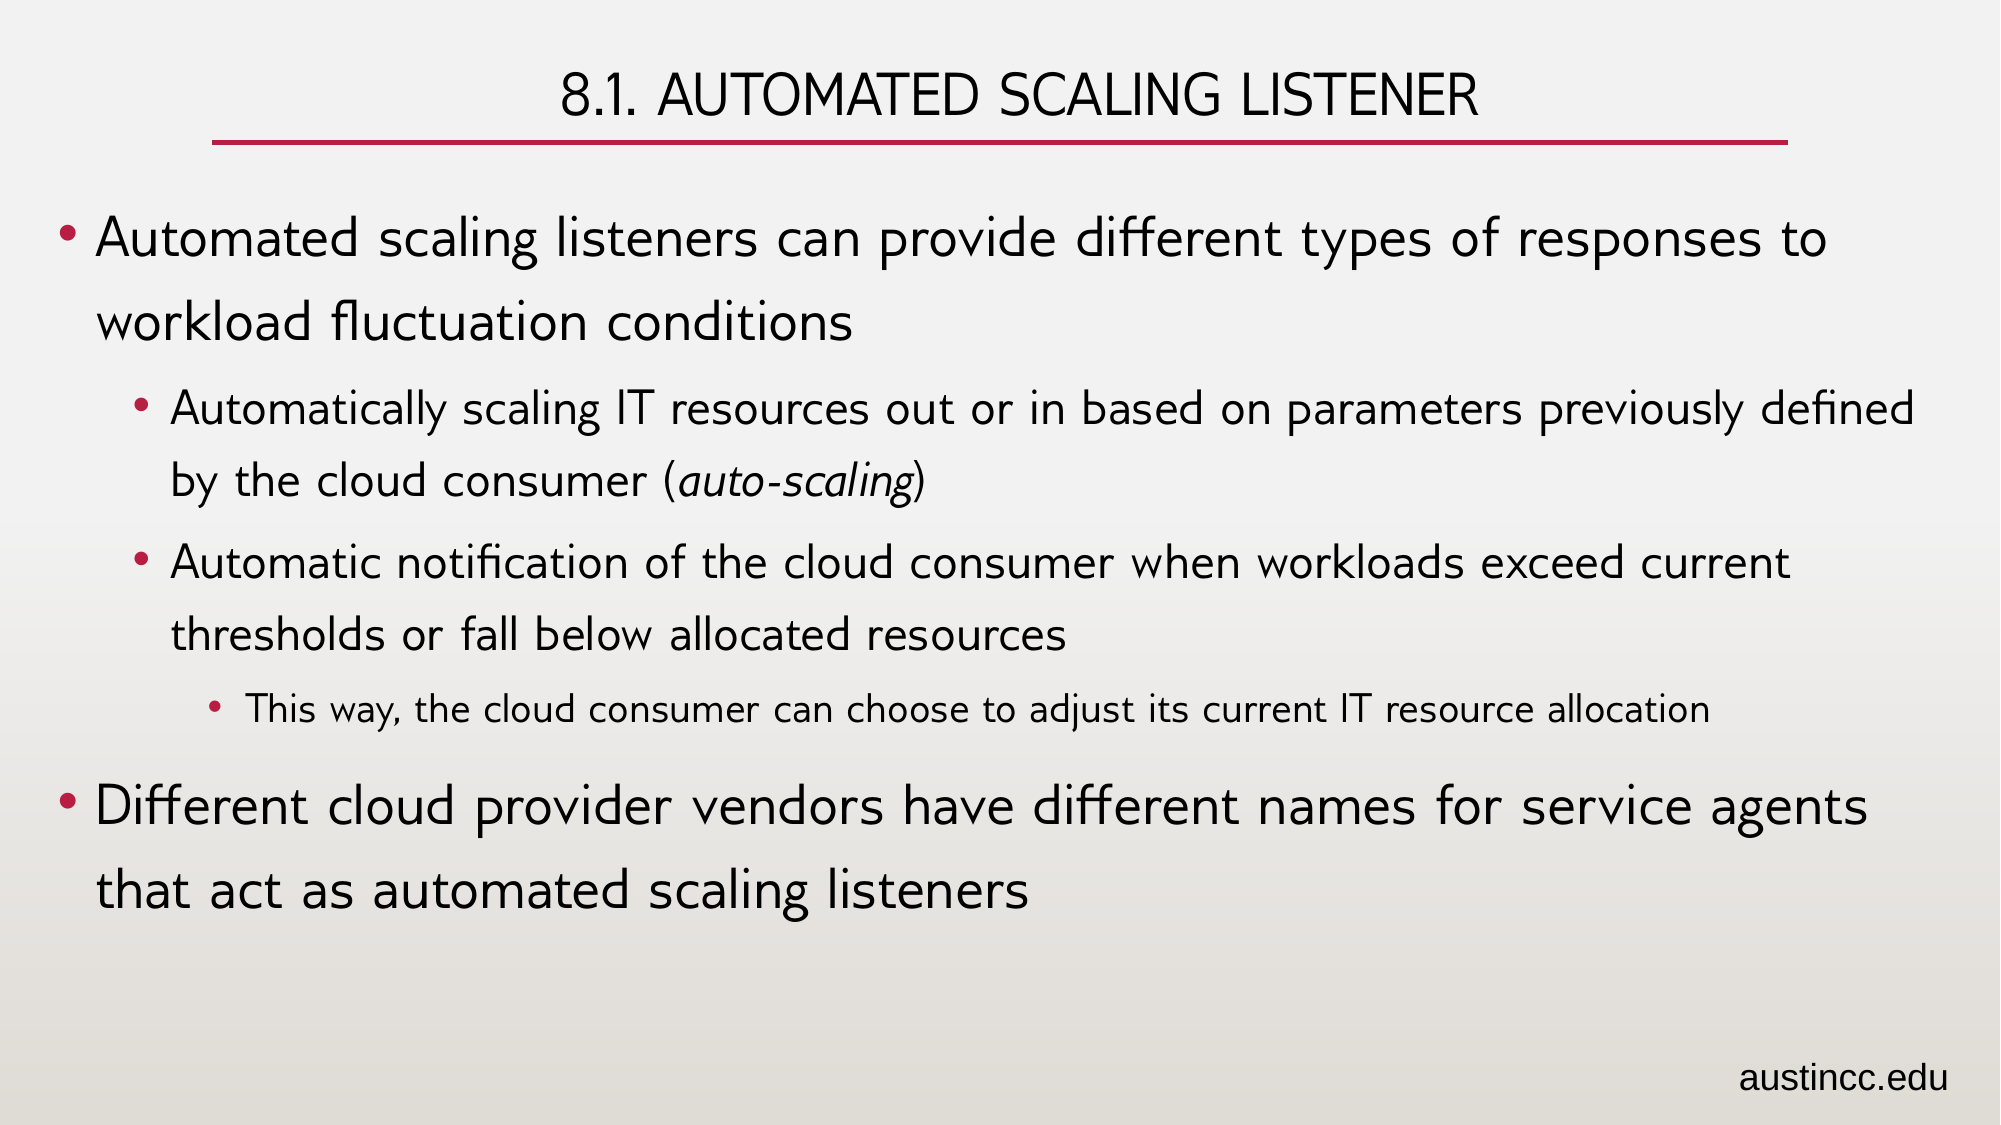

# 8.1. Automated Scaling Listener
Automated scaling listeners can provide different types of responses to workload fluctuation conditions
Automatically scaling IT resources out or in based on parameters previously defined by the cloud consumer (auto-scaling)
Automatic notification of the cloud consumer when workloads exceed current thresholds or fall below allocated resources
This way, the cloud consumer can choose to adjust its current IT resource allocation
Different cloud provider vendors have different names for service agents that act as automated scaling listeners